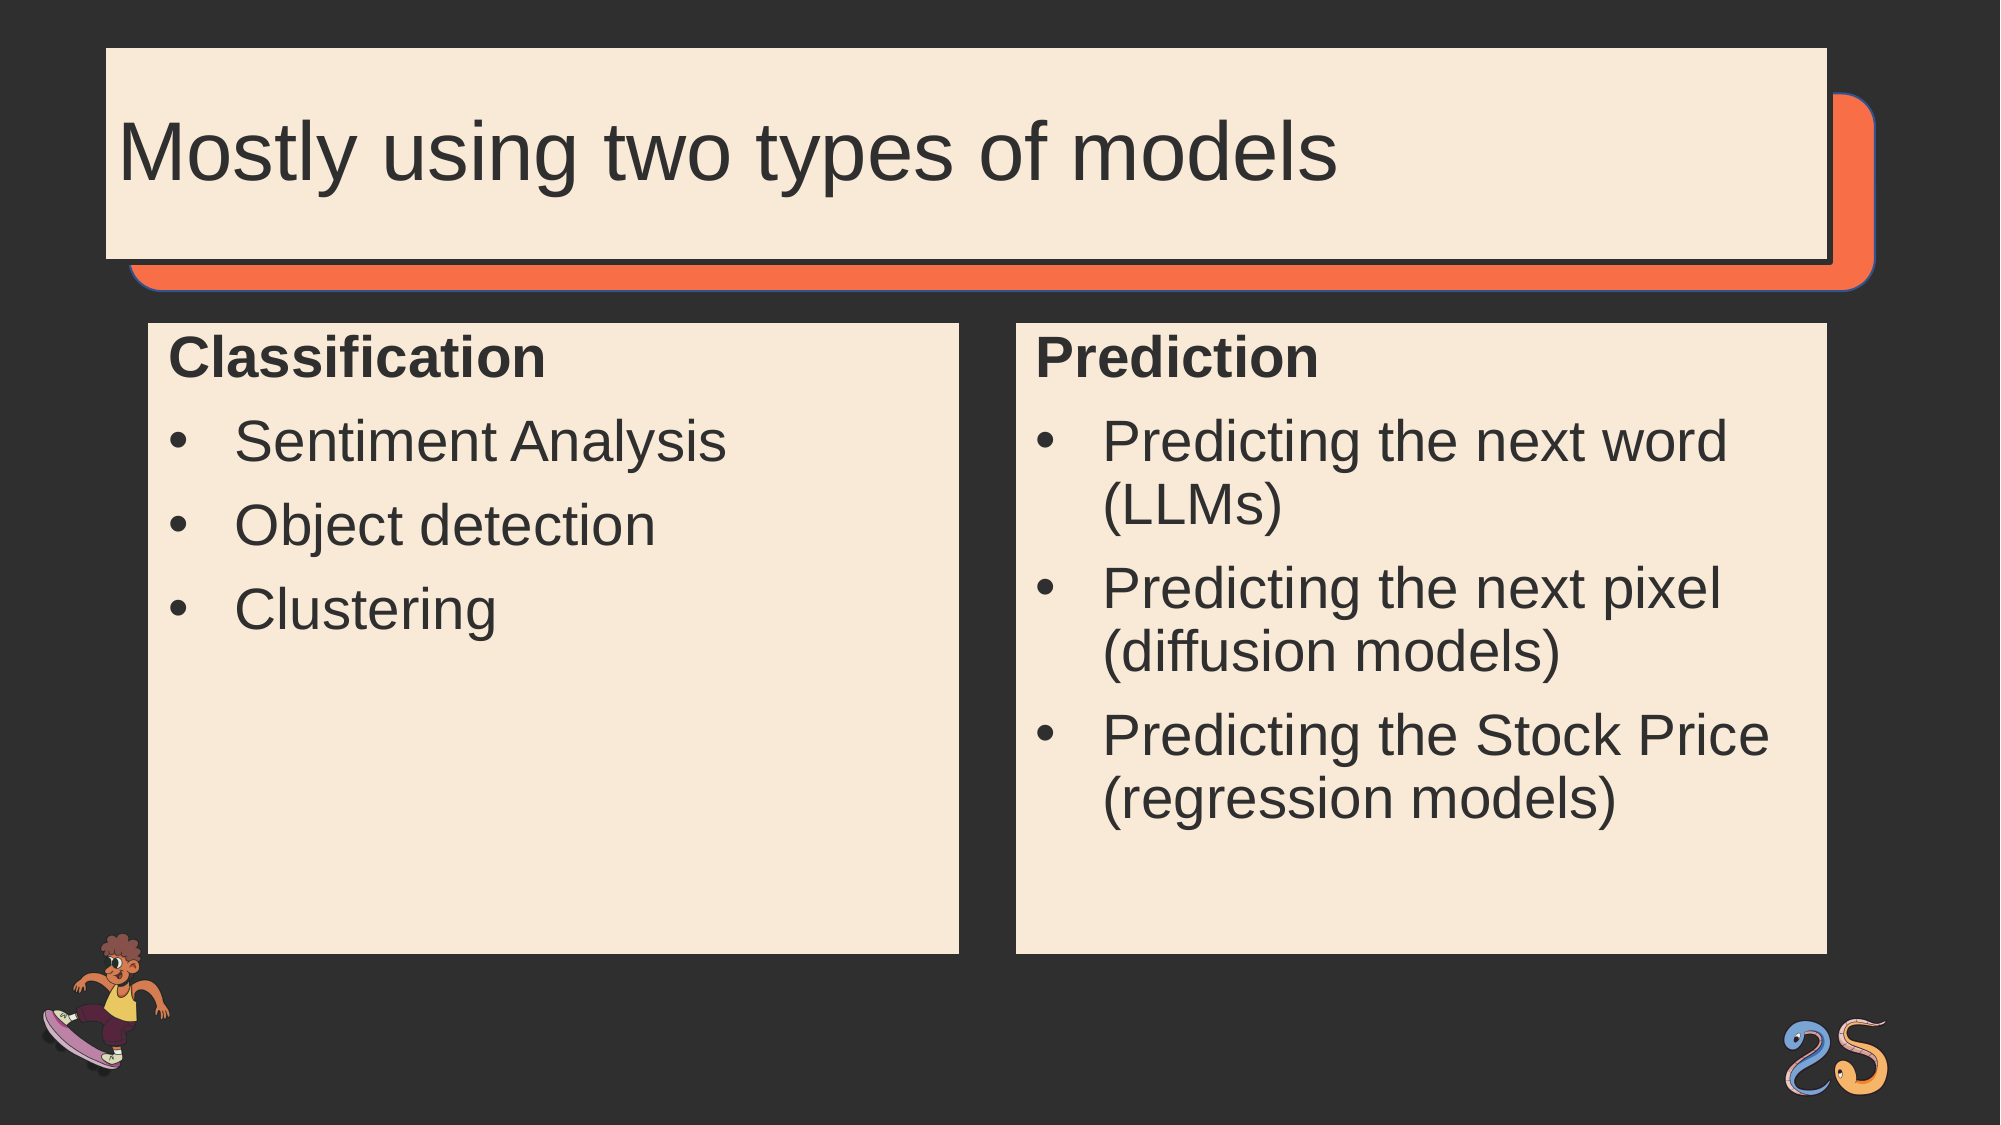

# Mostly using two types of models
Classification
Sentiment Analysis
Object detection
Clustering

Prediction
Predicting the next word (LLMs)
Predicting the next pixel (diffusion models)
Predicting the Stock Price (regression models)